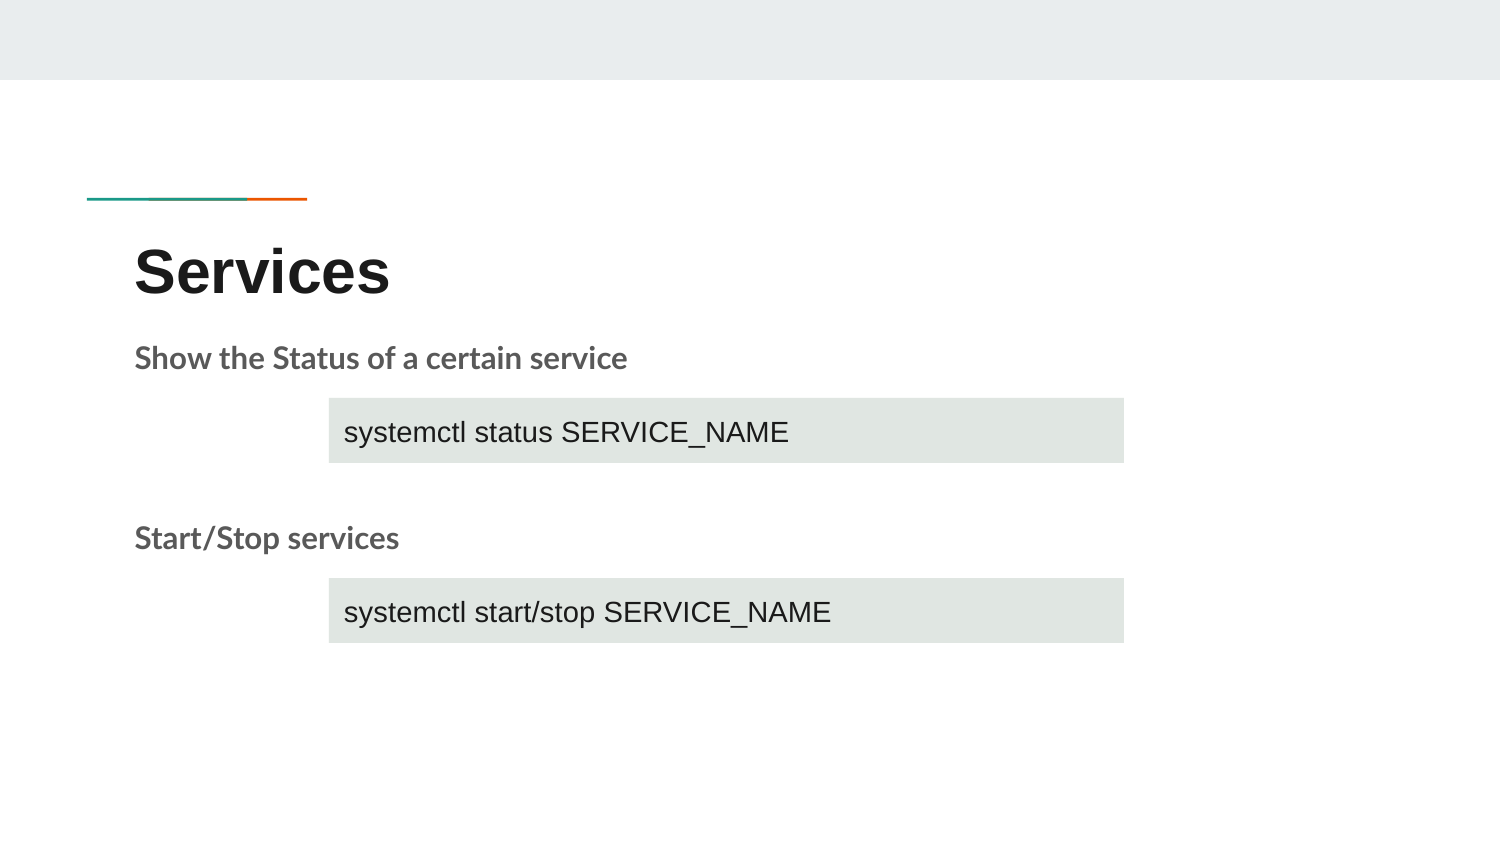

# Services

Show the Status of a certain service
systemctl status SERVICE_NAME
Start/Stop services
systemctl start/stop SERVICE_NAME